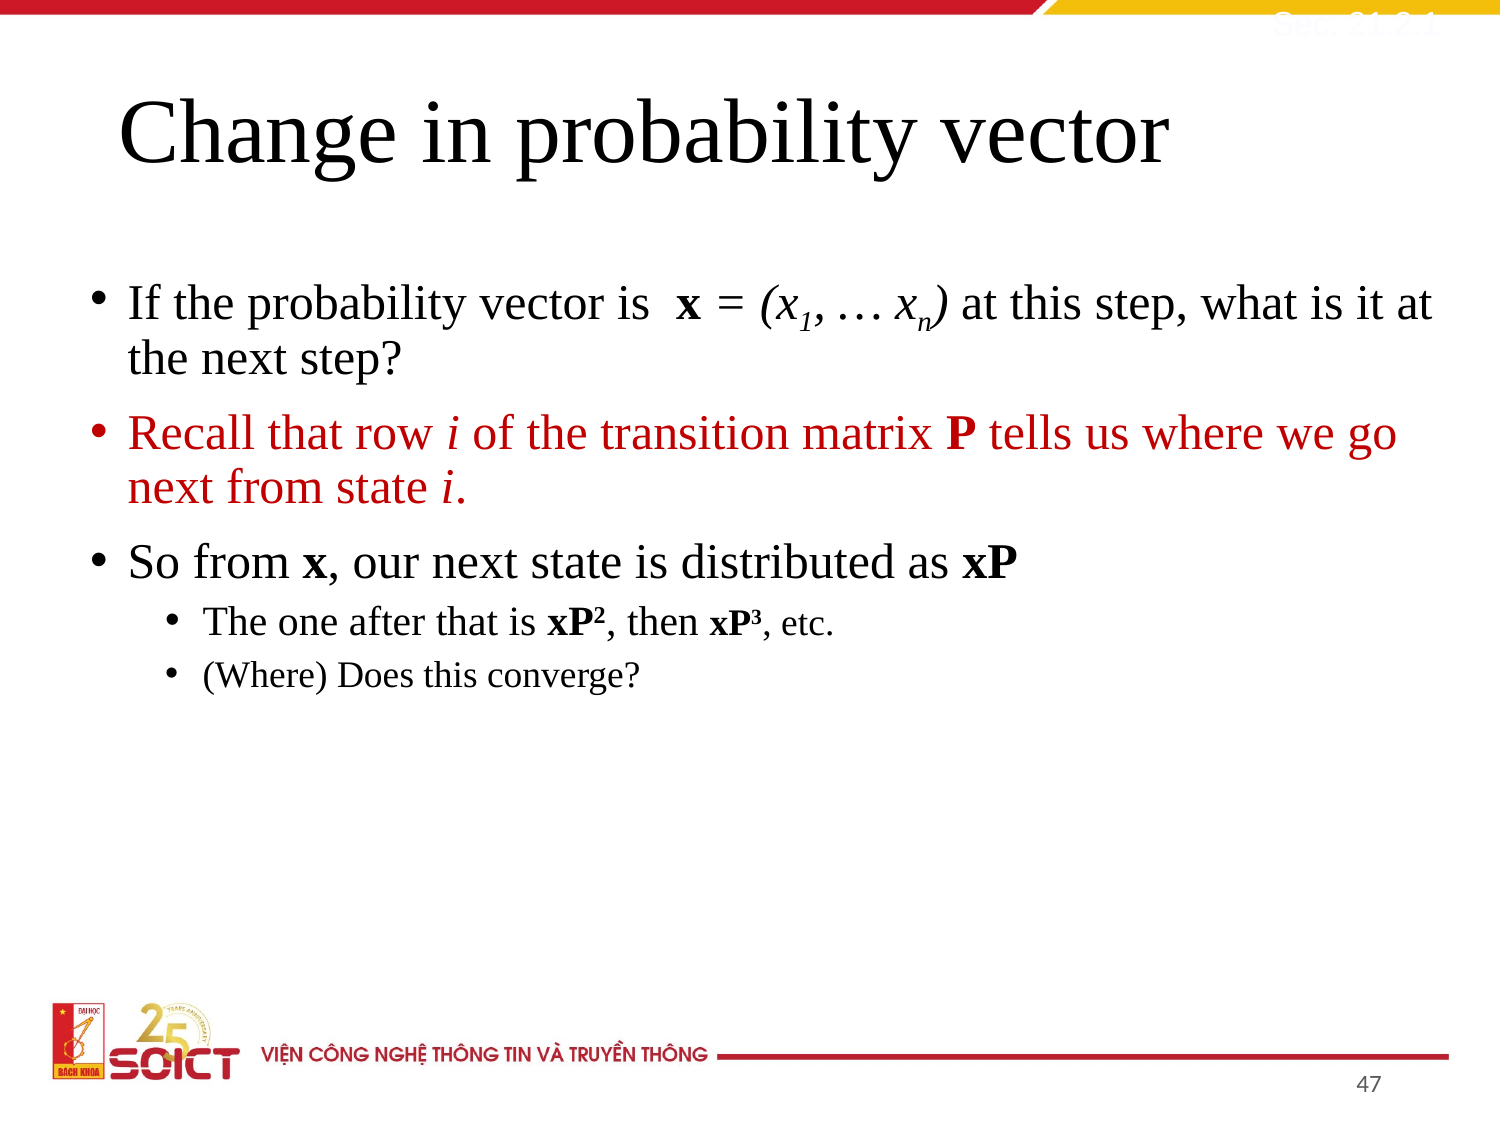

Sec. 21.2.1
# Change in probability vector
If the probability vector is  x = (x1, … xn) at this step, what is it at the next step?
Recall that row i of the transition matrix P tells us where we go next from state i.
So from x, our next state is distributed as xP
The one after that is xP2, then xP3, etc.
(Where) Does this converge?
47